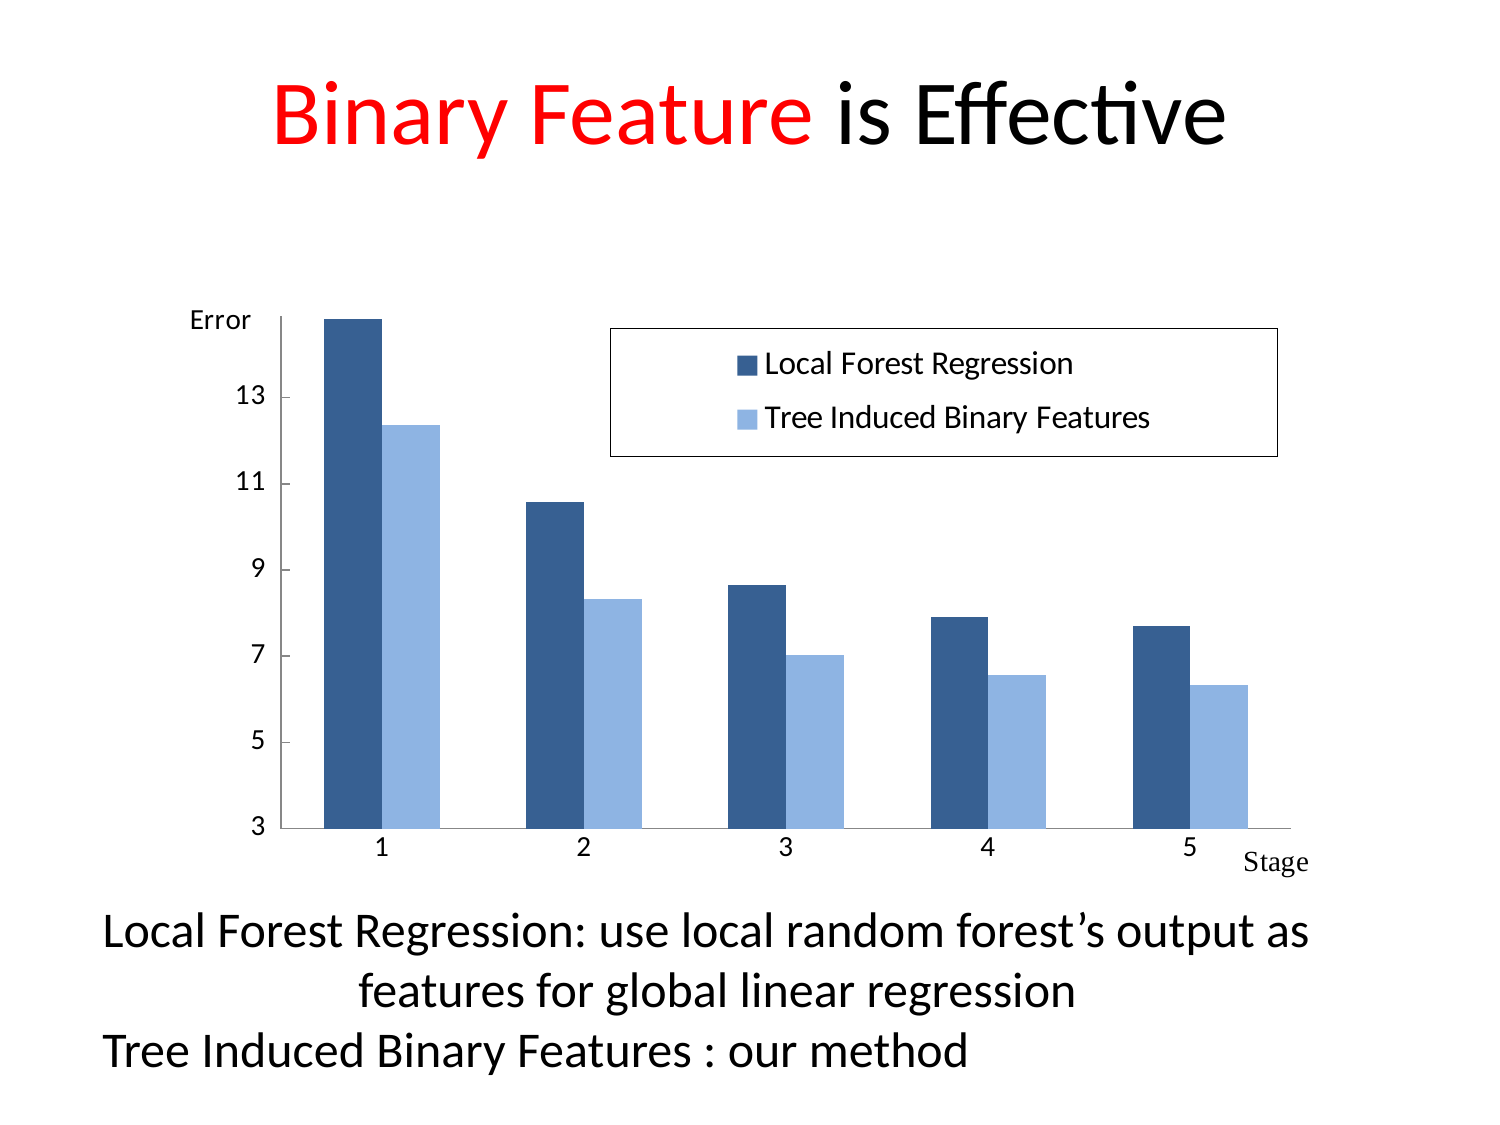

Binary Feature is Effective

### Chart

| Category |  |  |
|---|---|---|
Local Forest Regression: use local random forest’s output as    features for global linear regression
Tree Induced Binary Features : our method